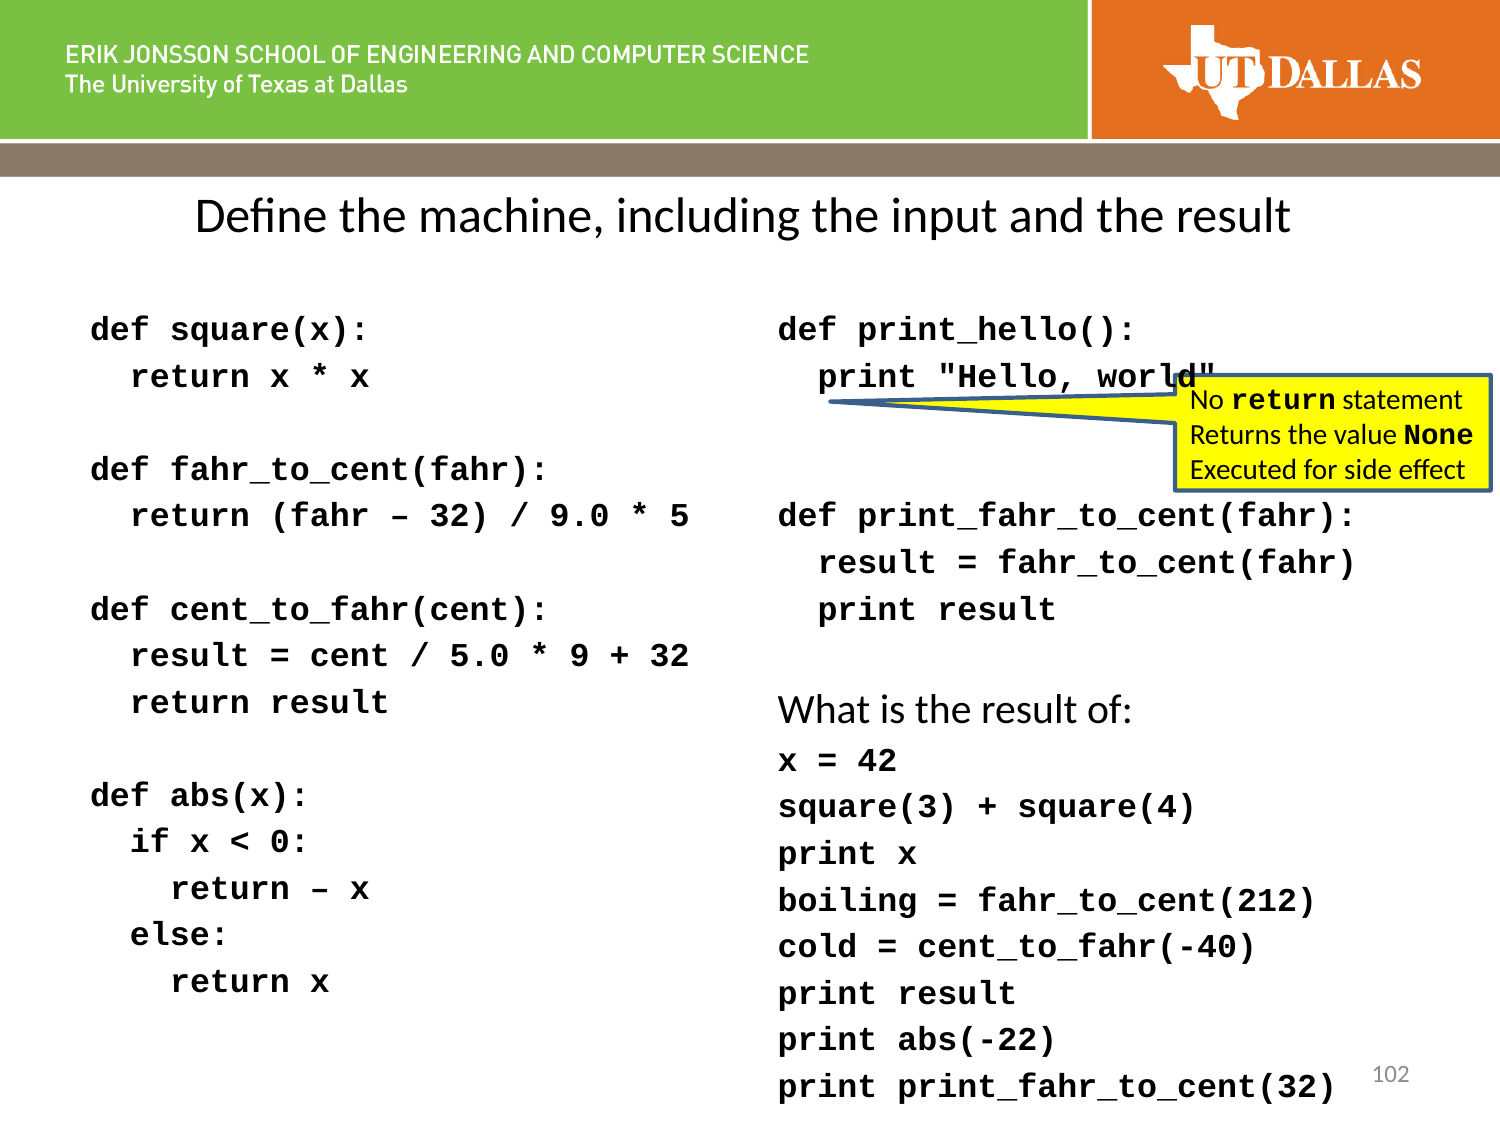

#
Define the machine, including the input and the result
def square(x):
  return x * x

def fahr_to_cent(fahr):
  return (fahr – 32) / 9.0 * 5

def cent_to_fahr(cent):
  result = cent / 5.0 * 9 + 32
  return result

def abs(x):
  if x < 0:
    return – x
  else:
    return x

def print_hello():
  print "Hello, world"

def print_fahr_to_cent(fahr):
  result = fahr_to_cent(fahr)
  print result

What is the result of:
x = 42
square(3) + square(4)
print x
boiling = fahr_to_cent(212)
cold = cent_to_fahr(-40)
print result
print abs(-22)
print print_fahr_to_cent(32)

No return statement
Returns the value None
Executed for side effect
102